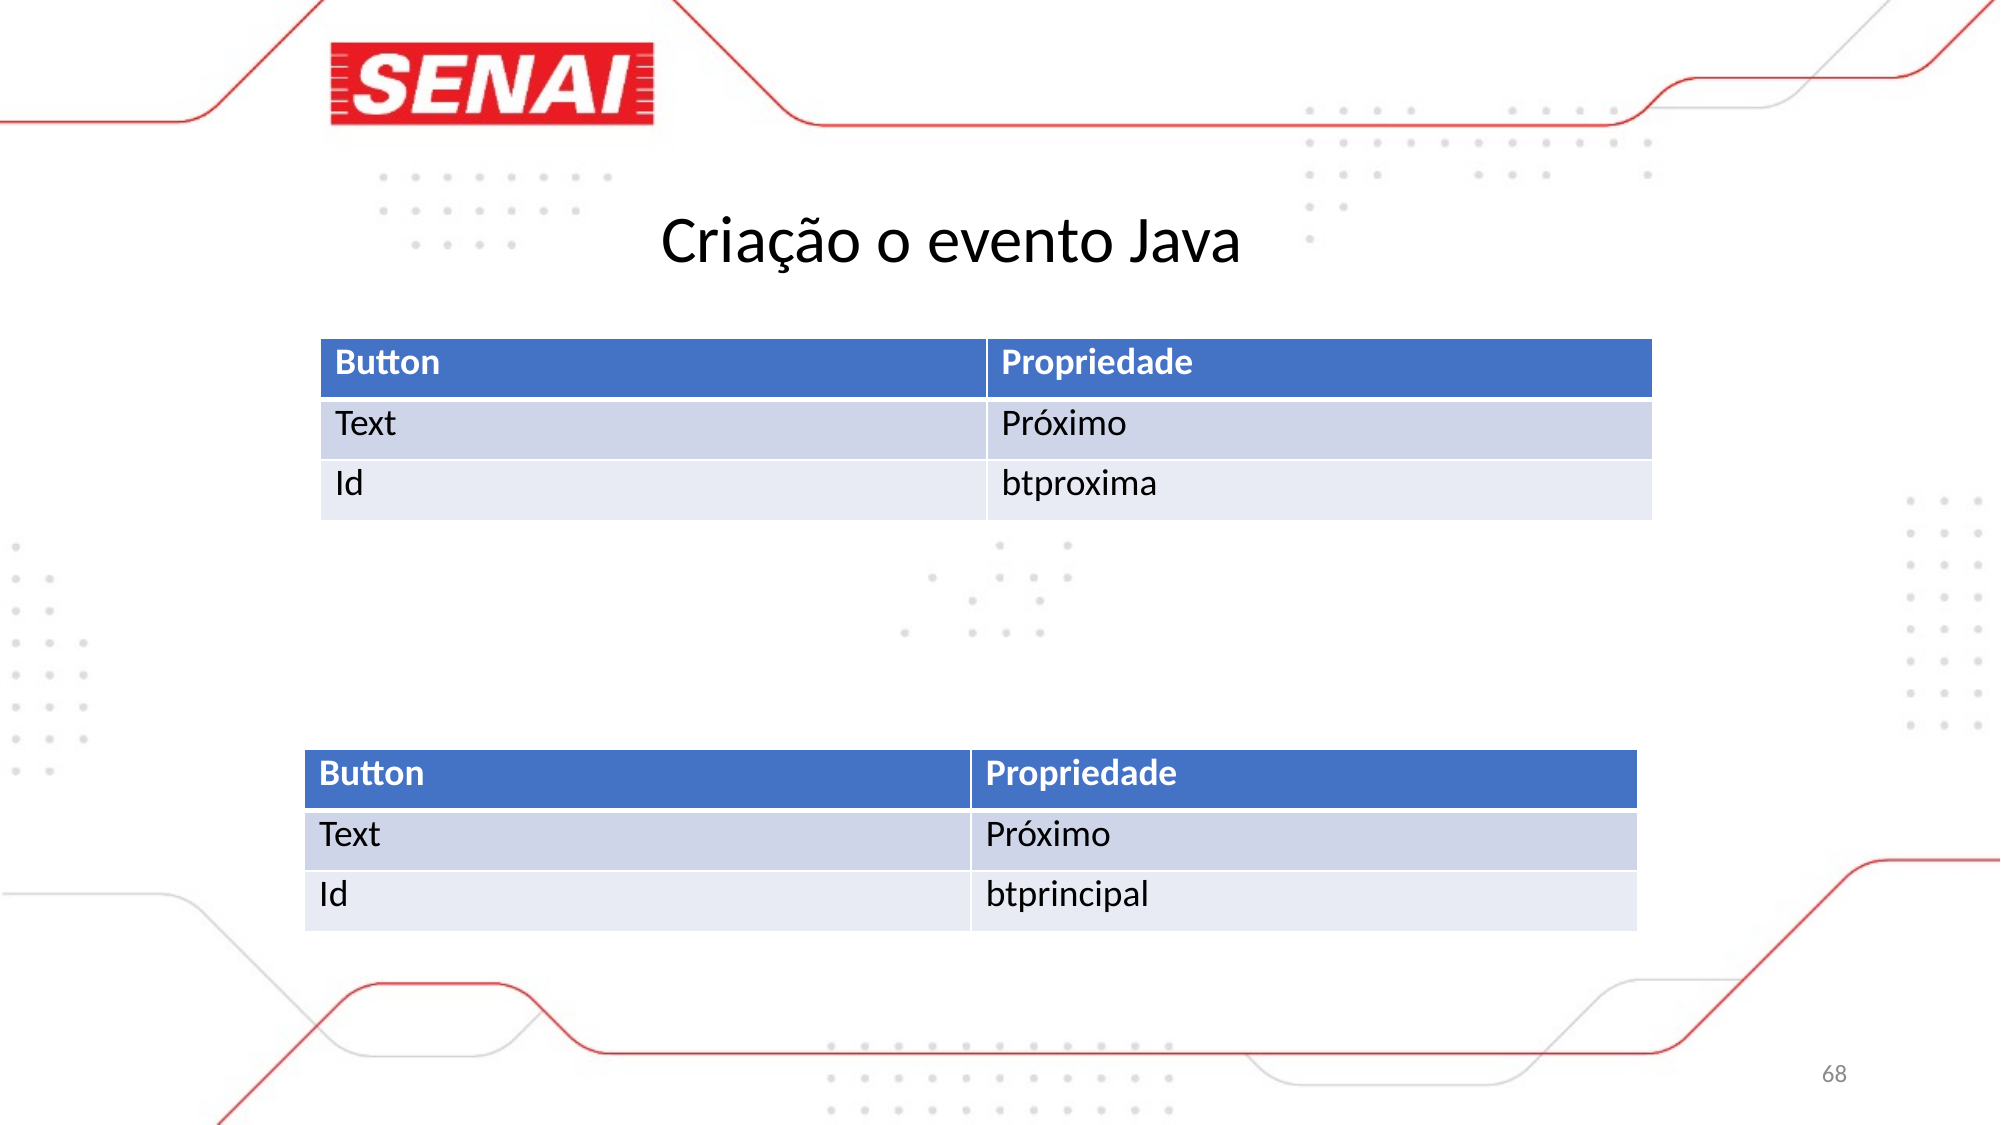

Criação o evento Java
| Button | Propriedade |
| --- | --- |
| Text | Próximo |
| Id | btproxima |
| Button | Propriedade |
| --- | --- |
| Text | Próximo |
| Id | btprincipal |
68